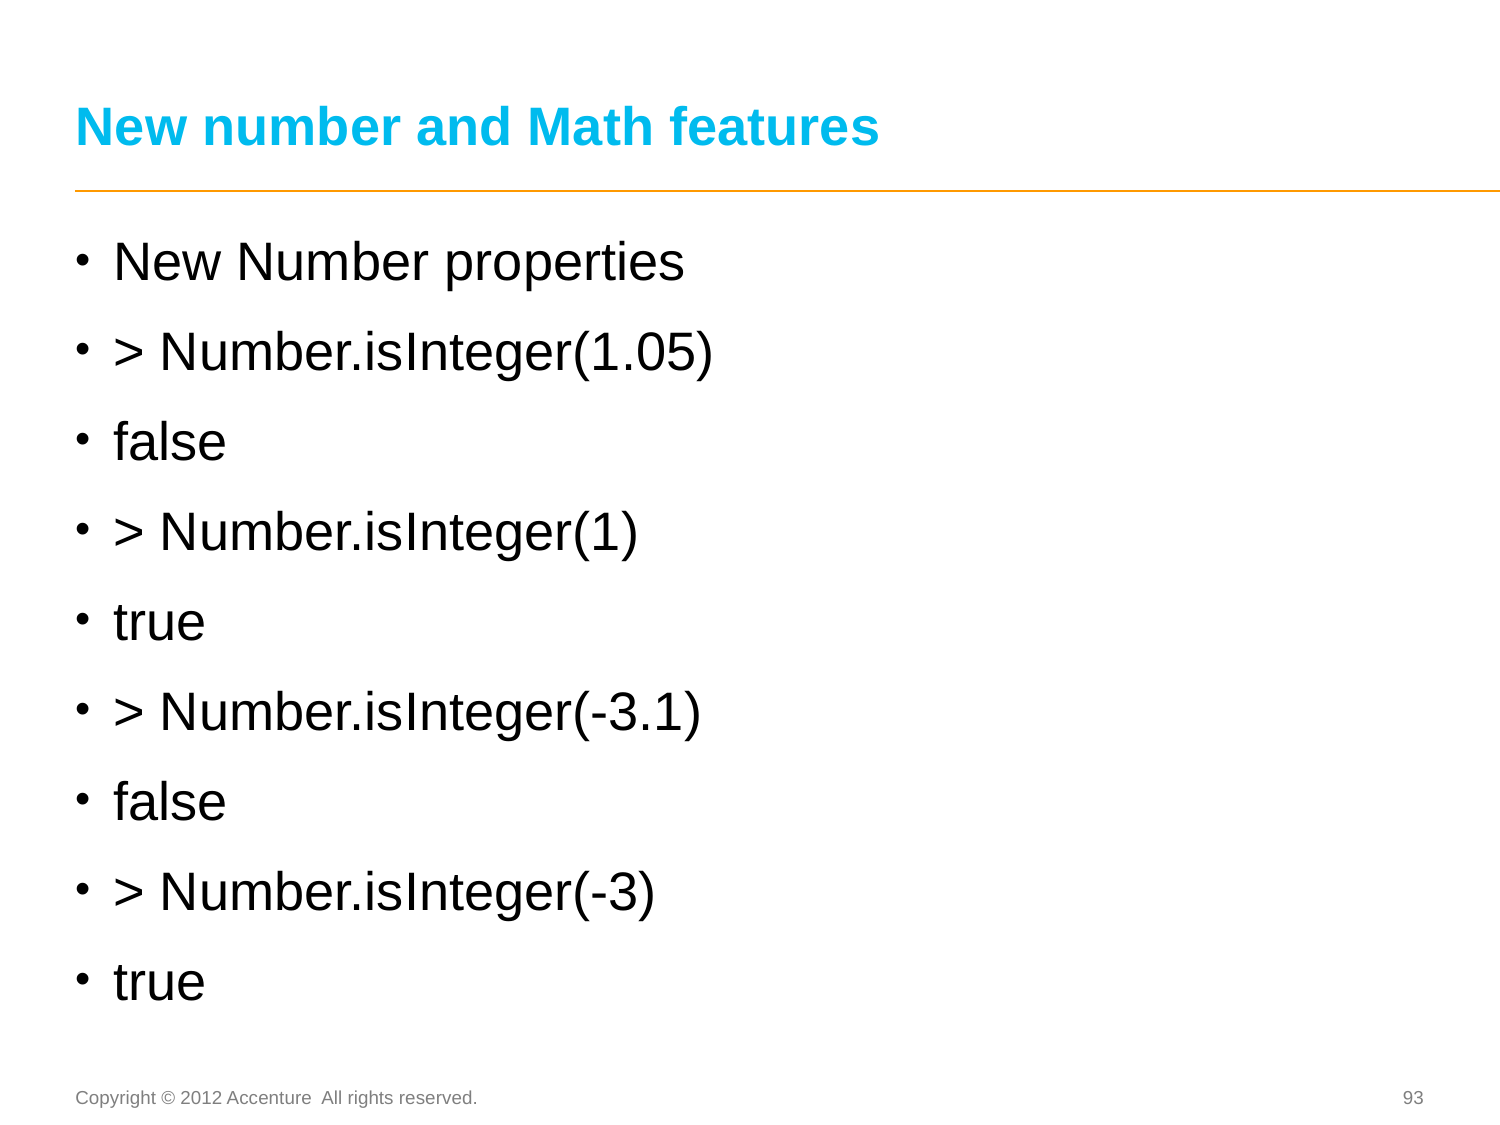

# New number and Math features
New Number properties
> Number.isInteger(1.05)
false
> Number.isInteger(1)
true
> Number.isInteger(-3.1)
false
> Number.isInteger(-3)
true